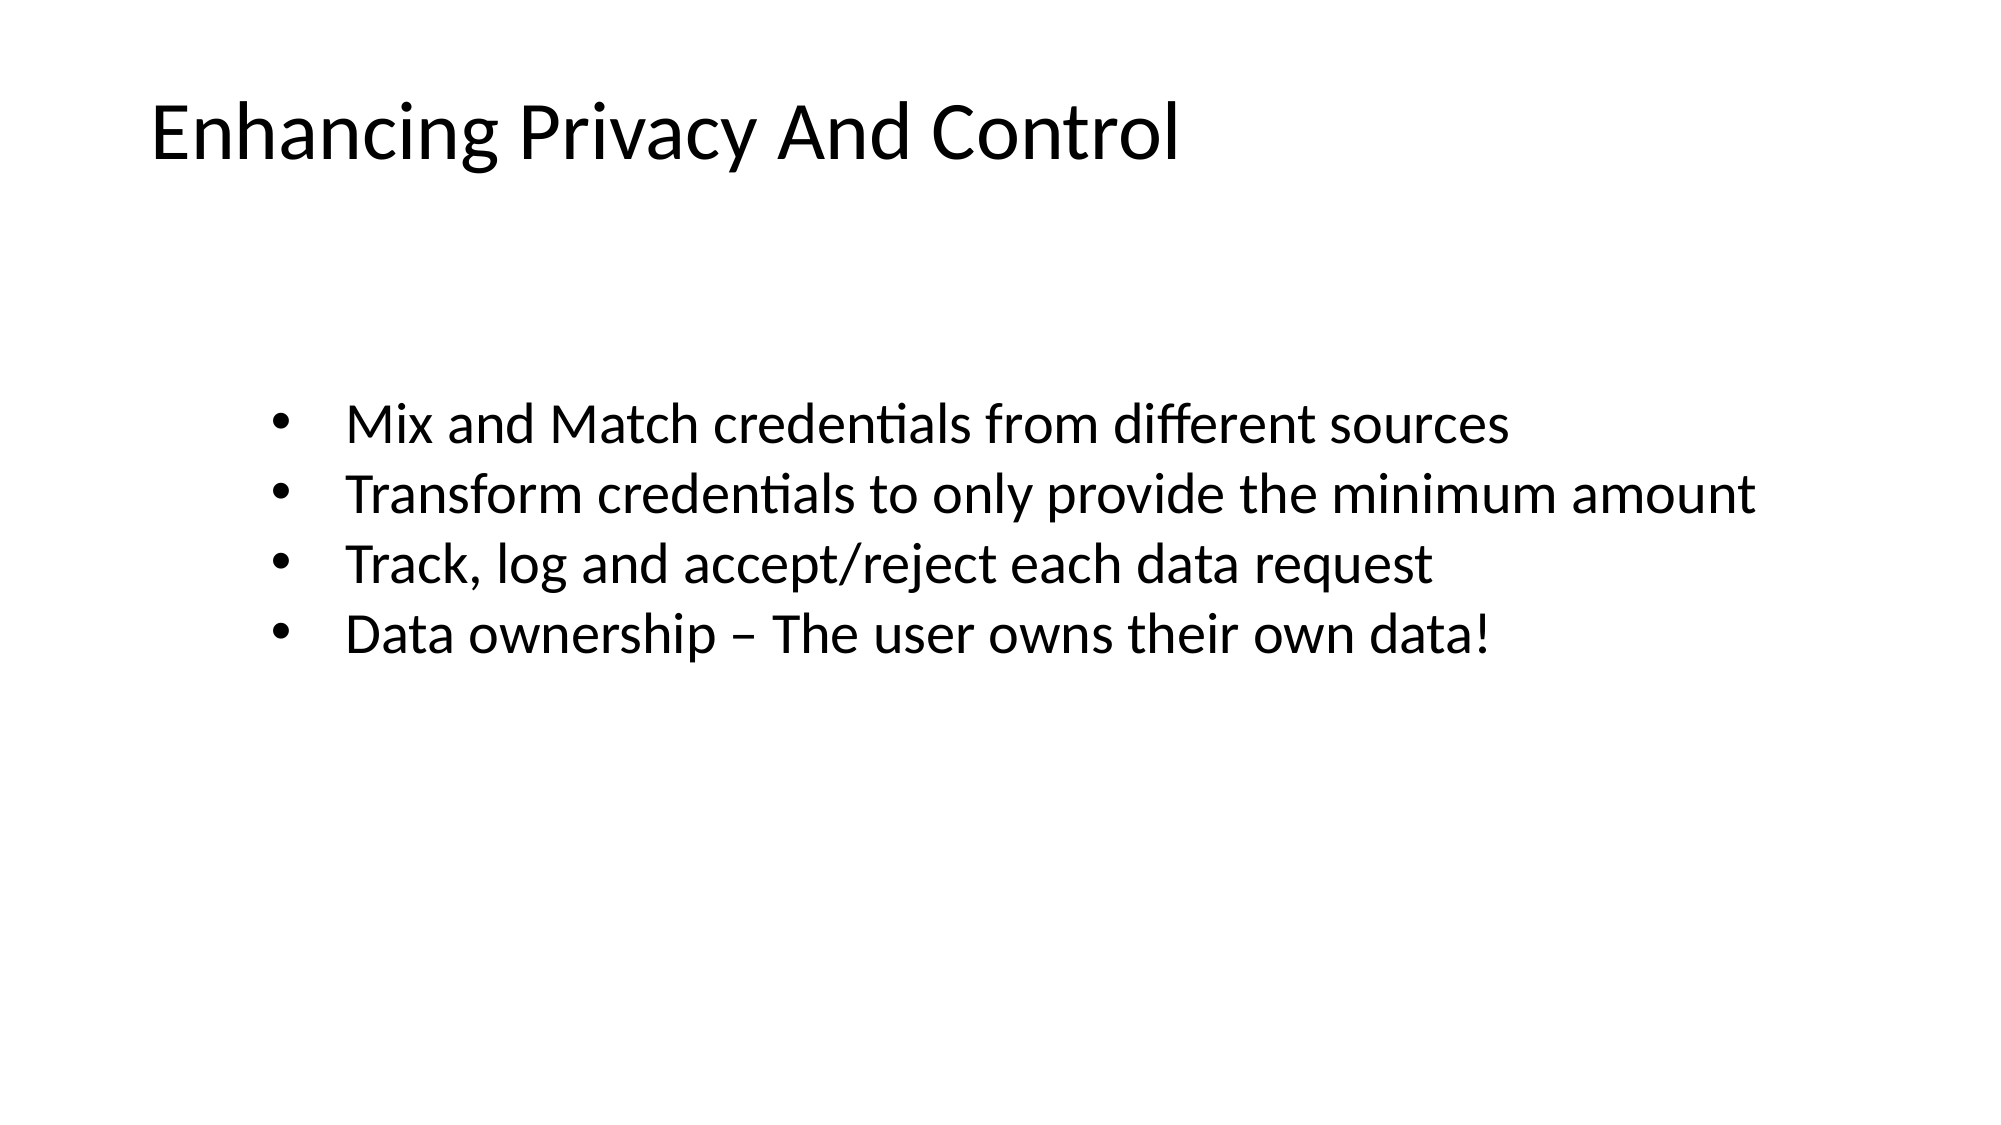

Enhancing Privacy And Control
Mix and Match credentials from different sources
Transform credentials to only provide the minimum amount
Track, log and accept/reject each data request
Data ownership – The user owns their own data!